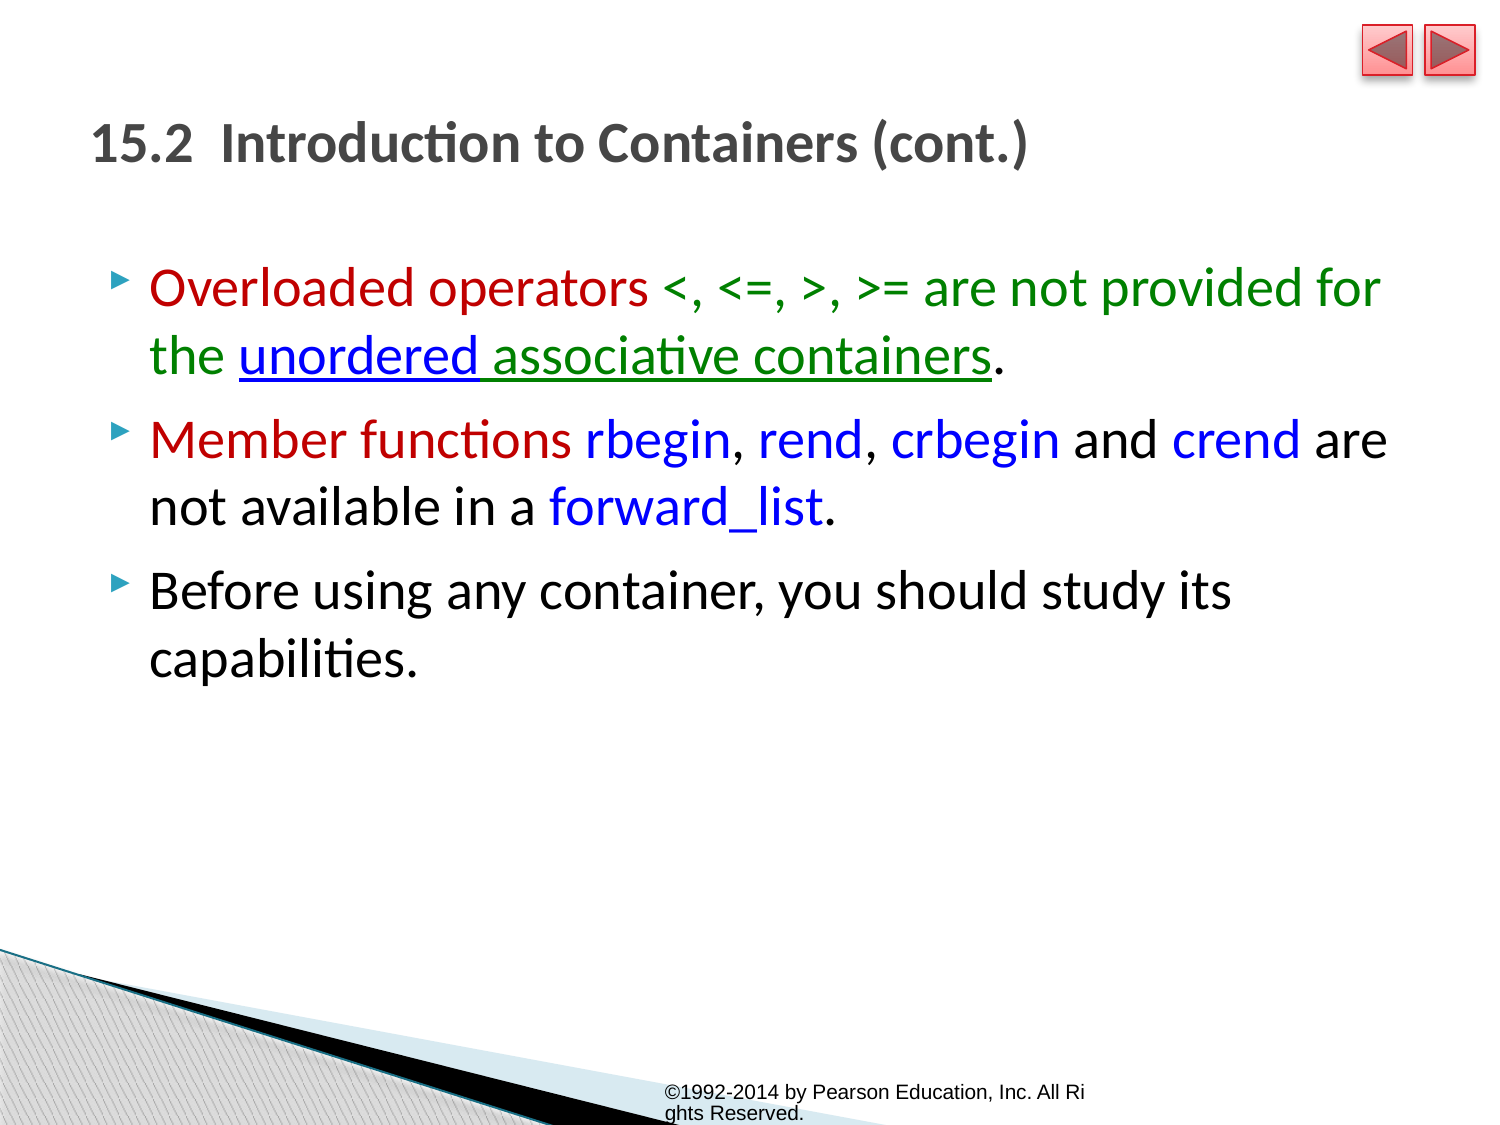

# 15.2  Introduction to Containers (cont.)
Overloaded operators <, <=, >, >= are not provided for the unordered associative containers.
Member functions rbegin, rend, crbegin and crend are not available in a forward_list.
Before using any container, you should study its capabilities.
©1992-2014 by Pearson Education, Inc. All Rights Reserved.